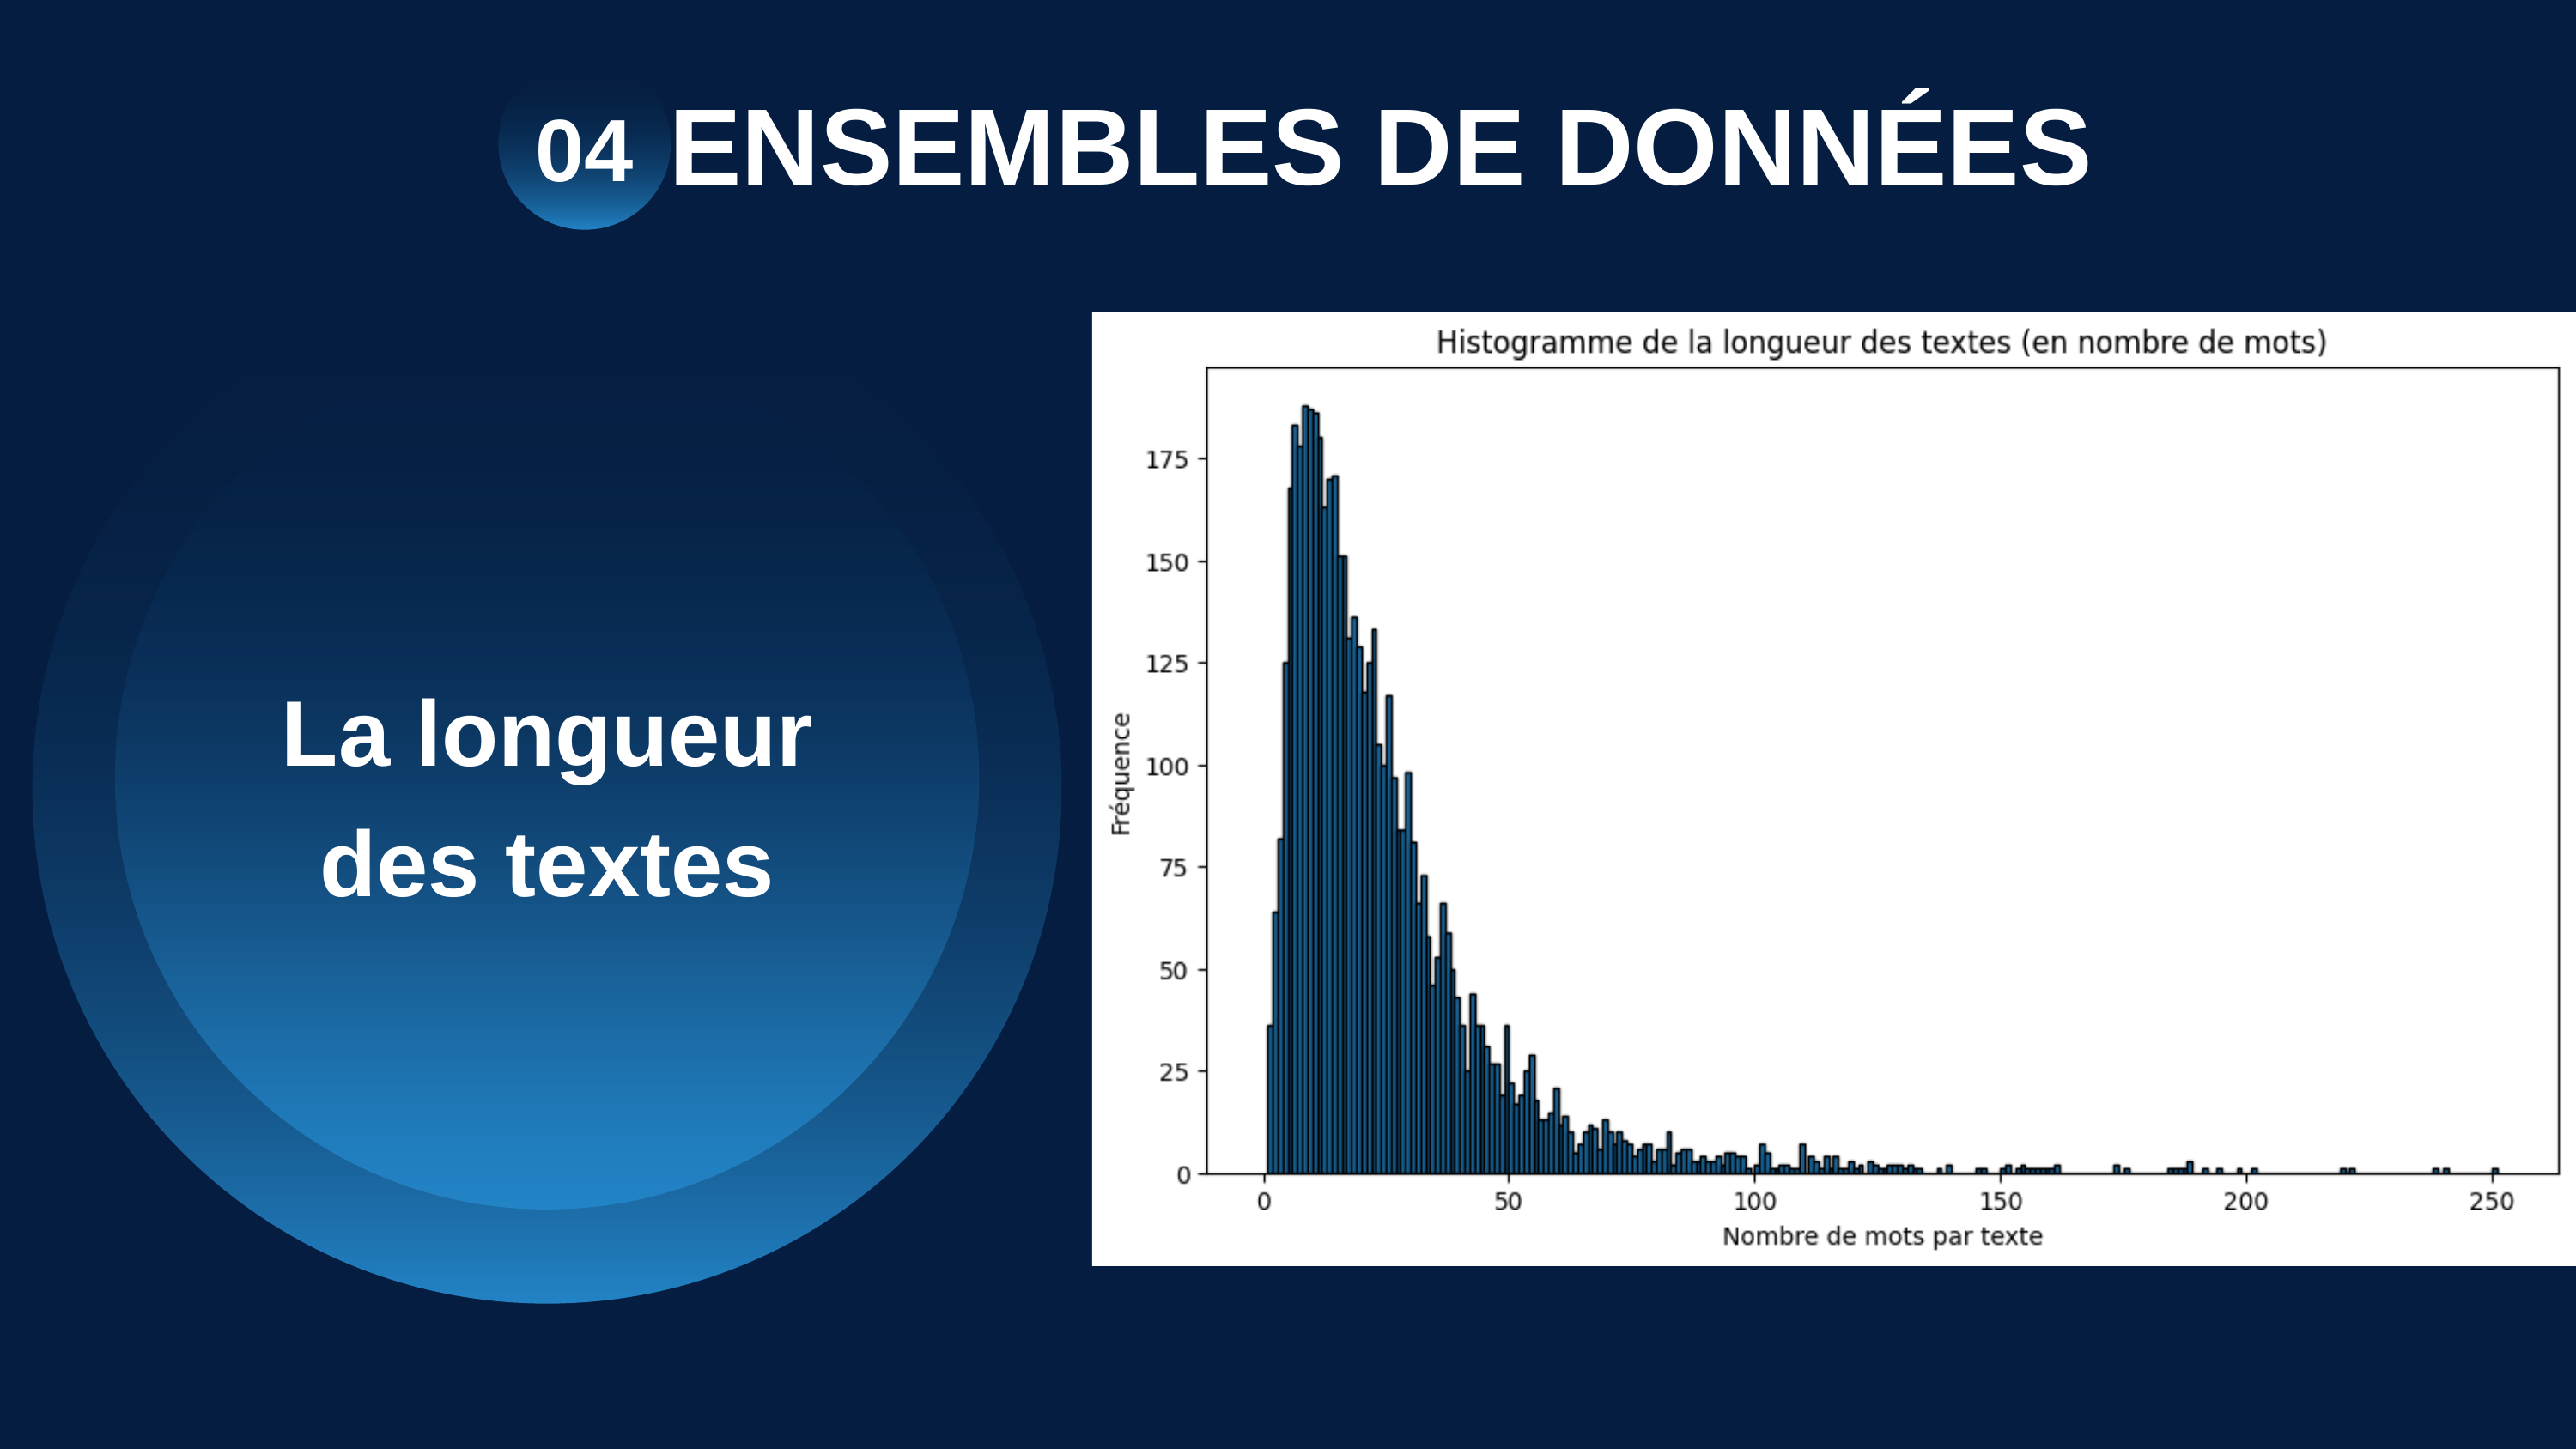

ENSEMBLES DE DONNÉES
04

La longueur des textes